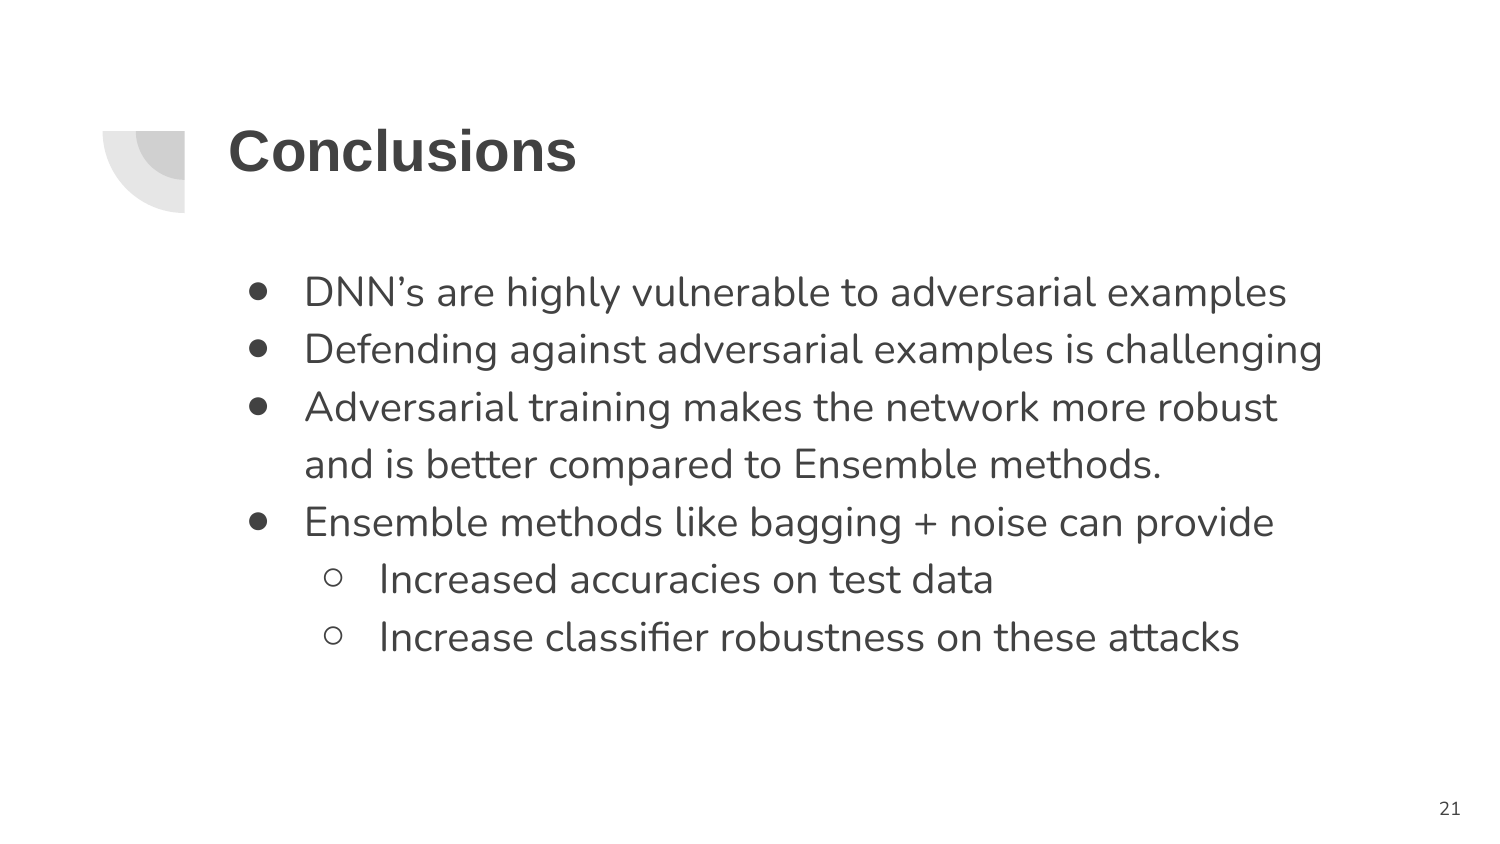

# Conclusions
DNN’s are highly vulnerable to adversarial examples
Defending against adversarial examples is challenging
Adversarial training makes the network more robust and is better compared to Ensemble methods.
Ensemble methods like bagging + noise can provide
Increased accuracies on test data
Increase classifier robustness on these attacks

21